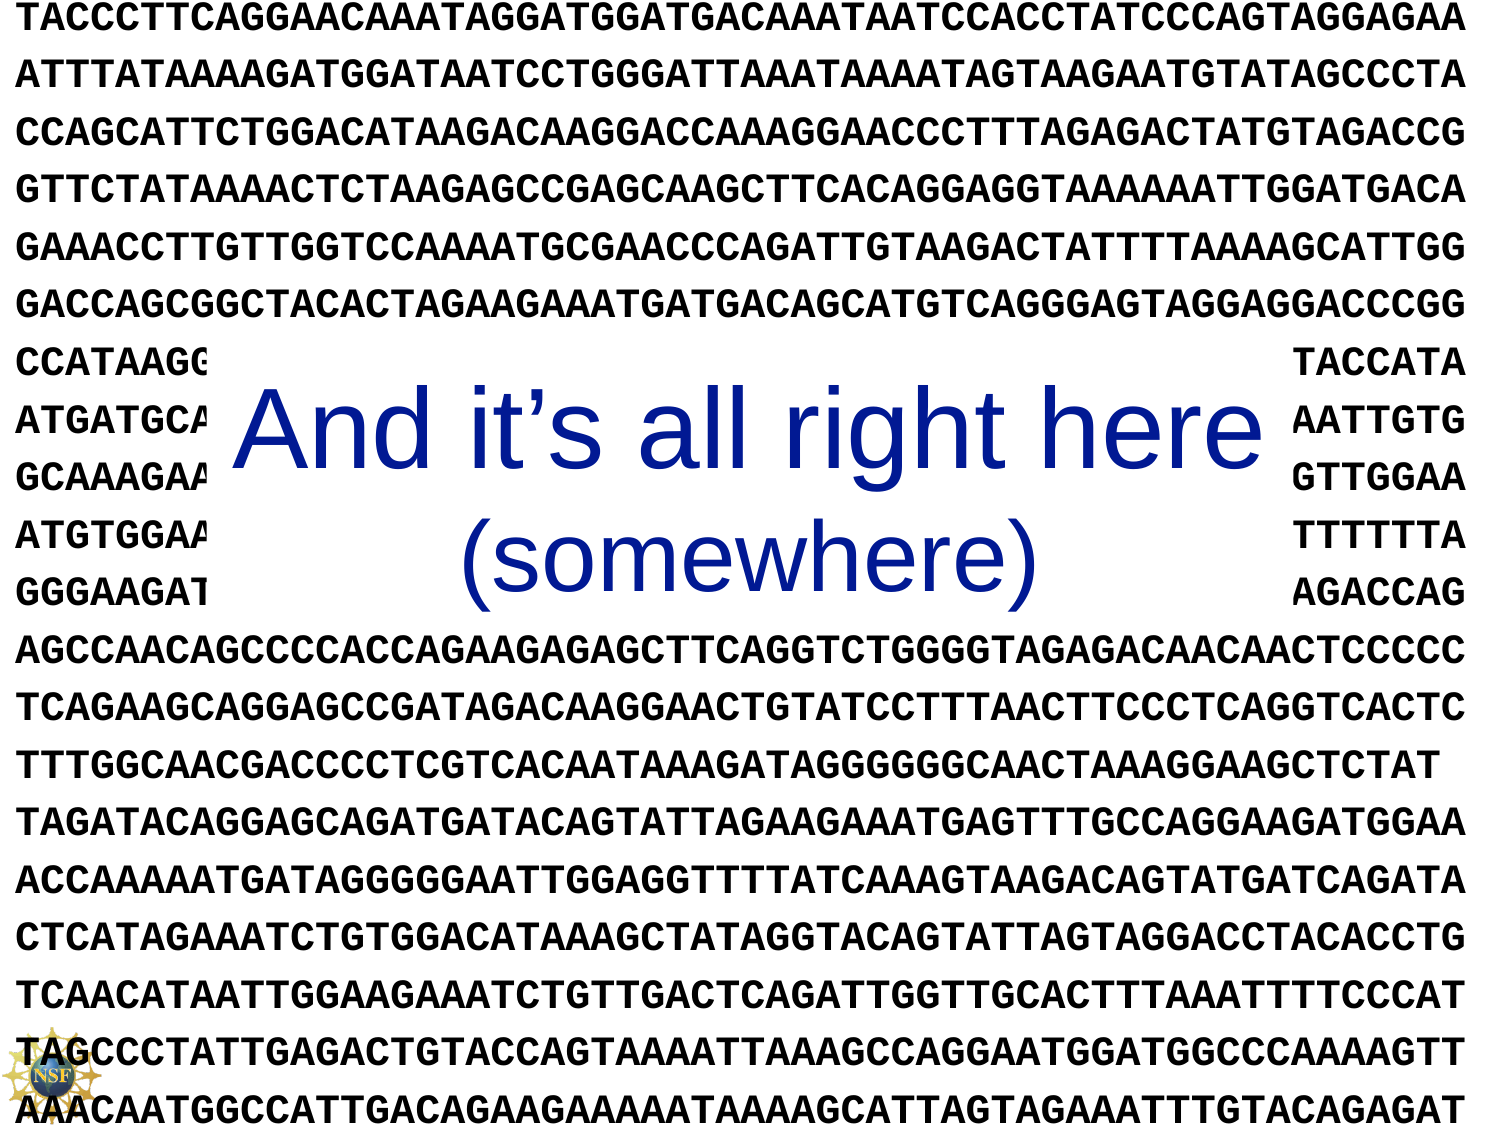

>Human immunodeficiency virus 1 (HIV-1) (nc_001802.gbk, LOCUS: NC_001802, ACCESSION: NC_001802, VERSION: 1, v1), Location: 1000-9181 (length: 8182), Chromosome: 1, Strand: 1
CTATTGCACCAGGCCAGATGAGAGAACCAAGGGGAAGTGACATAGCAGGAACTACTAGTACCCTTCAGGAACAAATAGGATGGATGACAAATAATCCACCTATCCCAGTAGGAGAAATTTATAAAAGATGGATAATCCTGGGATTAAATAAAATAGTAAGAATGTATAGCCCTACCAGCATTCTGGACATAAGACAAGGACCAAAGGAACCCTTTAGAGACTATGTAGACCGGTTCTATAAAACTCTAAGAGCCGAGCAAGCTTCACAGGAGGTAAAAAATTGGATGACAGAAACCTTGTTGGTCCAAAATGCGAACCCAGATTGTAAGACTATTTTAAAAGCATTGGGACCAGCGGCTACACTAGAAGAAATGATGACAGCATGTCAGGGAGTAGGAGGACCCGGCCATAAGGCAAGAGTTTTGGCTGAAGCAATGAGCCAAGTAACAAATTCAGCTACCATAATGATGCAGAGAGGCAATTTTAGGAACCAAAGAAAGATTGTTAAGTGTTTCAATTGTGGCAAAGAAGGGCACACAGCCAGAAATTGCAGGGCCCCTAGGAAAAAGGGCTGTTGGAAATGTGGAAAGGAAGGACACCAAATGAAAGATTGTACTGAGAGACAGGCTAATTTTTTAGGGAAGATCTGGCCTTCCTACAAGGGAAGGCCAGGGAATTTTCTTCAGAGCAGACCAGAGCCAACAGCCCCACCAGAAGAGAGCTTCAGGTCTGGGGTAGAGACAACAACTCCCCCTCAGAAGCAGGAGCCGATAGACAAGGAACTGTATCCTTTAACTTCCCTCAGGTCACTCTTTGGCAACGACCCCTCGTCACAATAAAGATAGGGGGGCAACTAAAGGAAGCTCTAT
TAGATACAGGAGCAGATGATACAGTATTAGAAGAAATGAGTTTGCCAGGAAGATGGAAACCAAAAATGATAGGGGGAATTGGAGGTTTTATCAAAGTAAGACAGTATGATCAGATACTCATAGAAATCTGTGGACATAAAGCTATAGGTACAGTATTAGTAGGACCTACACCTGTCAACATAATTGGAAGAAATCTGTTGACTCAGATTGGTTGCACTTTAAATTTTCCCATTAGCCCTATTGAGACTGTACCAGTAAAATTAAAGCCAGGAATGGATGGCCCAAAAGTTAAACAATGGCCATTGACAGAAGAAAAATAAAAGCATTAGTAGAAATTTGTACAGAGATGGAAAAGGAAGGGAAAATTTCAAAAATTGGGCCTGAAAATCCATAC
AATACTCCAGTATTTGCCATAAAGAAAAAAGACAGTACTAAATGGAGAAAATTAGTAGATTTCAGAGAACTTAATAAGA
GAACTCAAGACTTCTGGGAAGTTCAATTAGGAATACCACATCCCGCAGGGTTAAAAAAGAAAAAATCAGTAACAGTACT
GGATGTGGGTGATGCATATTTTTCAGTTCCCTTAGATGAAGACTTCAGGAAGTATACTGCATTTACCATACCTAGTATA
AACAATGAGACACCAGGGATTAGATATCAGTACAATGTGCTTCCACAGGGATGGAAAGGATCACCAGCAATATTCCAAA
GTAGCATGACAAAAATCTTAGAGCCTTTTAGAAAACAAAATCCAGACATAGTTATCTATCAATACATGGATGATTTGTA
TGTAGGATCTGACTTAGAAATAGGGCAGCATAGAACAAAAATAGAGGAGCTGAGACAACATCTGTTGAGGTGGGGACTT
ACCACACCAGACAAAAAACATCAGAAAGAACCTCCATTCCTTTGGATGGGTTATGAACTCCATCCTGATAAATGGACAG
TACAGCCTATAGTGCTGCCAGAAAAAGACAGCTGGACTGTCAATGACATACAGAAGTTAGTGGGGAAATTGAATTGGGC
AAGTCAGATTTACCCAGGGATTAAAGTAAGGCAATTATGTAAACTCCTTAGAGGAACCAAAGCACTAACAGAAGTAATA
CCACTAACAGAAGAAGCAGAGCTAGAACTGGCAGAAAACAGAGAGATTCTAAAAGAACCAGTACATGGAGTGTATTATG
ACCCATCAAAAGACTTAATAGCAGAAATACAGAAGCAGGGGCAAGGCCAATGGACATATCAAATTTATCAAGAGCCATT
TAAAAATCTGAAAACAGGAAAATATGCAAGAATGAGGGGTGCCCACACTAATGATGTAAAACAATTAACAGAGGCAGTG
CAAAAAATAACCACAGAAAGCATAGTAATATGGGGAAAGACTCCTAAATTTAAACTGCCCATACAAAAGGAAACATGGG
AAACATGGTGGACAGAGTATTGGCAAGCCACCTGGATTCCTGAGTGGGAGTTTGTTAATACCCCTCCCTTAGTGAAATT
ATGGTACCAGTTAGAGAAAGAACCCATAGTAGGAGCAGAAACCTTCTATGTAGATGGGGCAGCTAACAGGGAGACTAAA
TTAGGAAAAGCAGGATATGTTACTAATAGAGGAAGACAAAAAGTTGTCACCCTAACTGACACAACAAATCAGAAGACTG
AGTTACAAGCAATTTATCTAGCTTTGCAGGATTCGGGATTAGAAGTAAACATAGTAACAGACTCACAATATGCATTAGG
AATCATTCAAGCACAACCAGATCAAAGTGAATCAGAGTTAGTCAATCAAATAATAGAGCAGTTAATAAAAAAGGAAAAG
GTCTATCTGGCATGGGTACCAGCACACAAAGGAATTGGAGGAAATGAACAAGTAGATAAATTAGTCAGTGCTGGAATCA
GGAAAGTACTATTTTTAGATGGAATAGATAAGGCCCAAGATGAACATGAGAAATATCACAGTAATTGGAGAGCAATGGC
TAGTGATTTTAACCTGCCACCTGTAGTAGCAAAAGAAATAGTAGCCAGCTGTGATAAATGTCAGCTAAAAGGAGAAGCC
ATGCATGGACAAGTAGACTGTAGTCCAGGAATATGGCAACTAGATTGTACACATTTAGAAGGAAAAGTTATCCTGGTAG
CAGTTCATGTAGCCAGTGGATATATAGAAGCAGAAGTTATTCCAGCAGAAACAGGGCAGGAAACAGCATATTTTCTTTT
AAAATTAGCAGGAAGATGGCCAGTAAAAACAATACATACTGACAATGGCAGCAATTTCACCGGTGCTACGGTTAGGGCC
GCCTGTTGGTGGGCGGGAATCAAGCAGGAATTTGGAATTCCCTACAATCCCCAAAGTCAAGGAGTAGTAGAATCTATGA
ATAAAGAATTAAAGAAAATTATAGGACAGGTAAGAGATCAGGCTGAACATCTTAAGACAGCAGTACAAATGGCAGTATT
CATCCACAATTTTAAAAGAAAAGGGGGGATTGGGGGGTACAGTGCAGGGGAAAGAATAGTAGACATAATAGCAACAGAC
ATACAAACTAAAGAATTACAAAAACAAATTACAAAAATTCAAAATTTTCGGGTTTATTACAGGGACAGCAGAAATCCAC
TTTGGAAAGGACCAGCAAAGCTCCTCTGGAAAGGTGAAGGGGCAGTAGTAATACAAGATAATAGTGACATAAAAGTAGT
GCCAAGAAGAAAAGCAAAGATCATTAGGGATTATGGAAAACAGATGGCAGGTGATGATTGTGTGGCAAGTAGACAGGAT
GAGGATTAGAACATGGAAAAGTTTAGTAAAACACCATATGTATGTTTCAGGGAAAGCTAGGGGATGGTTTTATAGACAT
CACTATGAAAGCCCTCATCCAAGAATAAGTTCAGAAGTACACATCCCACTAGGGGATGCTAGATTGGTAATAACAACAT
ATTGGGGTCTGCATACAGGAGAAAGAGACTGGCATTTGGGTCAGGGAGTCTCCATAGAATGGAGGAAAAAGAGATATAG
CACACAAGTAGACCCTGAACTAGCAGACCAACTAATTCATCTGTATTACTTTGACTGTTTTTCAGACTCTGCTATAAGA
AAGGCCTTATTAGGACACATAGTTAGCCCTAGGTGTGAATATCAAGCAGGACATAACAAGGTAGGATCTCTACAATACT
TGGCACTAGCAGCATTAATAACACCAAAAAAGATAAAGCCACCTTTGCCTAGTGTTACGAAACTGACAGAGGATAGATG
GAACAAGCCCCAGAAGACCAAGGGCCACAGAGGGAGCCACACAATGAATGGACACTAGAGCTTTTAGAGGAGCTTAAGA
ATGAAGCTGTTAGACATTTTCCTAGGATTTGGCTCCATGGCTTAGGGCAACATATCTATGAAACTTATGGGGATACTTG
GGCAGGAGTGGAAGCCATAATAAGAATTCTGCAACAACTGCTGTTTATCCATTTTCAGAATTGGGTGTCGACATAGCAG
AATAGGCGTTACTCGACAGAGGAGAGCAAGAAATGGAGCCAGTAGATCCTAGACTAGAGCCCTGGAAGCATCCAGGAAG
TCAGCCTAAAACTGCTTGTACCAATTGCTATTGTAAAAAGTGTTGCTTTCATTGCCAAGTTTGTTTCATAACAAAAGCC
TTAGGCATCTCCTATGGCAGGAAGAAGCGGAGACAGCGACGAAGAGCTCATCAGAACAGTCAGACTCATCAAGCTTCTC
TATCAAAGCAGTAAGTAGTACATGTAATGCAACCTATACCAATAGTAGCAATAGTAGCATTAGTAGTAGCAATAATAAT
AGCAATAGTTGTGTGGTCCATAGTAATCATAGAATATAGGAAAATATTAAGACAAAGAAAAATAGACAGGTTAATTGAT
AGACTAATAGAAAGAGCAGAAGACAGTGGCAATGAGAGTGAAGGAGAAATATCAGCACTTGTGGAGATGGGGGTGGAGA
TGGGGCACCATGCTCCTTGGGATGTTGATGATCTGTAGTGCTACAGAAAAATTGTGGGTCACAGTCTATTATGGGGTAC
CTGTGTGGAAGGAAGCAACCACCACTCTATTTTGTGCATCAGATGCTAAAGCATATGATACAGAGGTACATAATGTTTG
GGCCACACATGCCTGTGTACCCACAGACCCCAACCCACAAGAAGTAGTATTGGTAAATGTGACAGAAAATTTTAACATG
TGGAAAAATGACATGGTAGAACAGATGCATGAGGATATAATCAGTTTATGGGATCAAAGCCTAAAGCCATGTGTAAAAT
TAACCCCACTCTGTGTTAGTTTAAAGTGCACTGATTTGAAGAATGATACTAATACCAATAGTAGTAGCGGGAGAATGAT
AATGGAGAAAGGAGAGATAAAAAACTGCTCTTTCAATATCAGCACAAGCATAAGAGGTAAGGTGCAGAAAGAATATGCA
TTTTTTTATAAACTTGATATAATACCAATAGATAATGATACTACCAGCTATAAGTTGACAAGTTGTAACACCTCAGTCA
TTACACAGGCCTGTCCAAAGGTATCCTTTGAGCCAATTCCCATACATTATTGTGCCCCGGCTGGTTTTGCGATTCTAAA
ATGTAATAATAAGACGTTCAATGGAACAGGACCATGTACAAATGTCAGCACAGTACAATGTACACATGGAATTAGGCCA
GTAGTATCAACTCAACTGCTGTTAAATGGCAGTCTAGCAGAAGAAGAGGTAGTAATTAGATCTGTCAATTTCACGGACA
ATGCTAAAACCATAATAGTACAGCTGAACACATCTGTAGAAATTAATTGTACAAGACCCAACAACAATACAAGAAAAAG
AATCCGTATCCAGAGAGGACCAGGGAGAGCATTTGTTACAATAGGAAAAATAGGAAATATGAGACAAGCACATTGTAAC
ATTAGTAGAGCAAAATGGAATAACACTTTAAAACAGATAGCTAGCAAATTAAGAGAACAATTTGGAAATAATAAAACAA
TAATCTTTAAGCAATCCTCAGGAGGGGACCCAGAAATTGTAACGCACAGTTTTAATTGTGGAGGGGAATTTTTCTACTG
TAATTCAACACAACTGTTTAATAGTACTTGGTTTAATAGTACTTGGAGTACTGAAGGGTCAAATAACACTGAAGGAAGT
GACACAATCACCCTCCCATGCAGAATAAAACAAATTATAAACATGTGGCAGAAAGTAGGAAAAGCAATGTATGCCCCTC
CCATCAGTGGACAAATTAGATGTTCATCAAATATTACAGGGCTGCTATTAACAAGAGATGGTGGTAATAGCAACAATGA
GTCCGAGATCTTCAGACCTGGAGGAGGAGATATGAGGGACAATTGGAGAAGTGAATTATATAAATATAAAGTAGTAAAA
ATTGAACCATTAGGAGTAGCACCCACCAAGGCAAAGAGAAGAGTGGTGCAGAGAGAAAAAAGAGCAGTGGGAATAGGAG
CTTTGTTCCTTGGGTTCTTGGGAGCAGCAGGAAGCACTATGGGCGCAGCCTCAATGACGCTGACGGTACAGGCCAGACA
ATTATTGTCTGGTATAGTGCAGCAGCAGAACAATTTGCTGAGGGCTATTGAGGCGCAACAGCATCTGTTGCAACTCACA
GTCTGGGGCATCAAGCAGCTCCAGGCAAGAATCCTGGCTGTGGAAAGATACCTAAAGGATCAACAGCTCCTGGGGATTT
GGGGTTGCTCTGGAAAACTCATTTGCACCACTGCTGTGCCTTGGAATGCTAGTTGGAGTAATAAATCTCTGGAACAGAT
TTGGAATCACACGACCTGGATGGAGTGGGACAGAGAAATTAACAATTACACAAGCTTAATACACTCCTTAATTGAAGAA
TCGCAAAACCAGCAAGAAAAGAATGAACAAGAATTATTGGAATTAGATAAATGGGCAAGTTTGTGGAATTGGTTTAACA
TAACAAATTGGCTGTGGTATATAAAATTATTCATAATGATAGTAGGAGGCTTGGTAGGTTTAAGAATAGTTTTTGCTGT
ACTTTCTATAGTGAATAGAGTTAGGCAGGGATATTCACCATTATCGTTTCAGACCCACCTCCCAACCCCGAGGGGACCC
GACAGGCCCGAAGGAATAGAAGAAGAAGGTGGAGAGAGAGACAGAGACAGATCCATTCGATTAGTGAACGGATCCTTGG
CACTTATCTGGGACGATCTGCGGAGCCTGTGCCTCTTCAGCTACCACCGCTTGAGAGACTTACTCTTGATTGTAACGAG
GATTGTGGAACTTCTGGGACGCAGGGGGTGGGAAGCCCTCAAATATTGGTGGAATCTCCTACAGTATTGGAGTCAGGAA
CTAAAGAATAGTGCTGTTAGCTTGCTCAATGCCACAGCCATAGCAGTAGCTGAGGGGACAGATAGGGTTATAGAAGTAG
TACAAGGAGCTTGTAGAGCTATTCGCCACATACCTAGAAGAATAAGACAGGGCTTGGAAAGGATTTTGCTATAAGATGG
GTGGCAAGTGGTCAAAAAGTAGTGTGATTGGATGGCCTACTGTAAGGGAAAGAATGAGACGAGCTGAGCCAGCAGCAGA
TAGGGTGGGAGCAGCATCTCGAGACCTGGAAAAACATGGAGCAATCACAAGTAGCAATACAGCAGCTACCAATGCTGCT
TGTGCCTGGCTAGAAGCACAAGAGGAGGAGGAGGTGGGTTTTCCAGTCACACCTCAGGTACCTTTAAGACCAATGACTT
ACAAGGCAGCTGTAGATCTTAGCCACTTTTTAAAAGAAAAGGGGGGACTGGAAGGGCTAATTCACTCCCAAAGAAGACA
AGATATCCTTGATCTGTGGATCTACCACACACAAGGCTACTTCCCTGATTAGCAGAACTACACACCAGGGCCAGGGGTC
AGATATCCACTGACCTTTGGATGGTGCTACAAGCTAGTACCAGTTGAGCCAGATAAGATAGAAGAGGCCAATAAAGGAG
AGAACACCAGCTTGTTACACCCTGTGAGCCTGCATGGGATGGATGACCCGGAGAGAGAAGTGTTAGAGTGGAGGTTTGA
CAGCCGCCTAGCATTTCATCACGTGGCCCGAGAGCTGCATCCGGAGTACTTCAAGAACTGCTGACATCGAGCTTGCTAC
AAGGGACTTTCCGCTGGGGACTTTCCAGGGAGGCGTGGCCTGGGCGGGACTGGGGAGTGGCGAGCCCTCAGATCCTGCA
TATAAGCAGCTGCTTTTTGCCTGTACTGGGTCTCTCTGGTTAGACCAGATCTGAGCCTGGGAGCTCTCTGGCTAACTAG
GGAACCCACTGCTTAAGCCTCAATAAAGCTTGCCTTGAGTGCTTC

And it’s all right here
(somewhere)